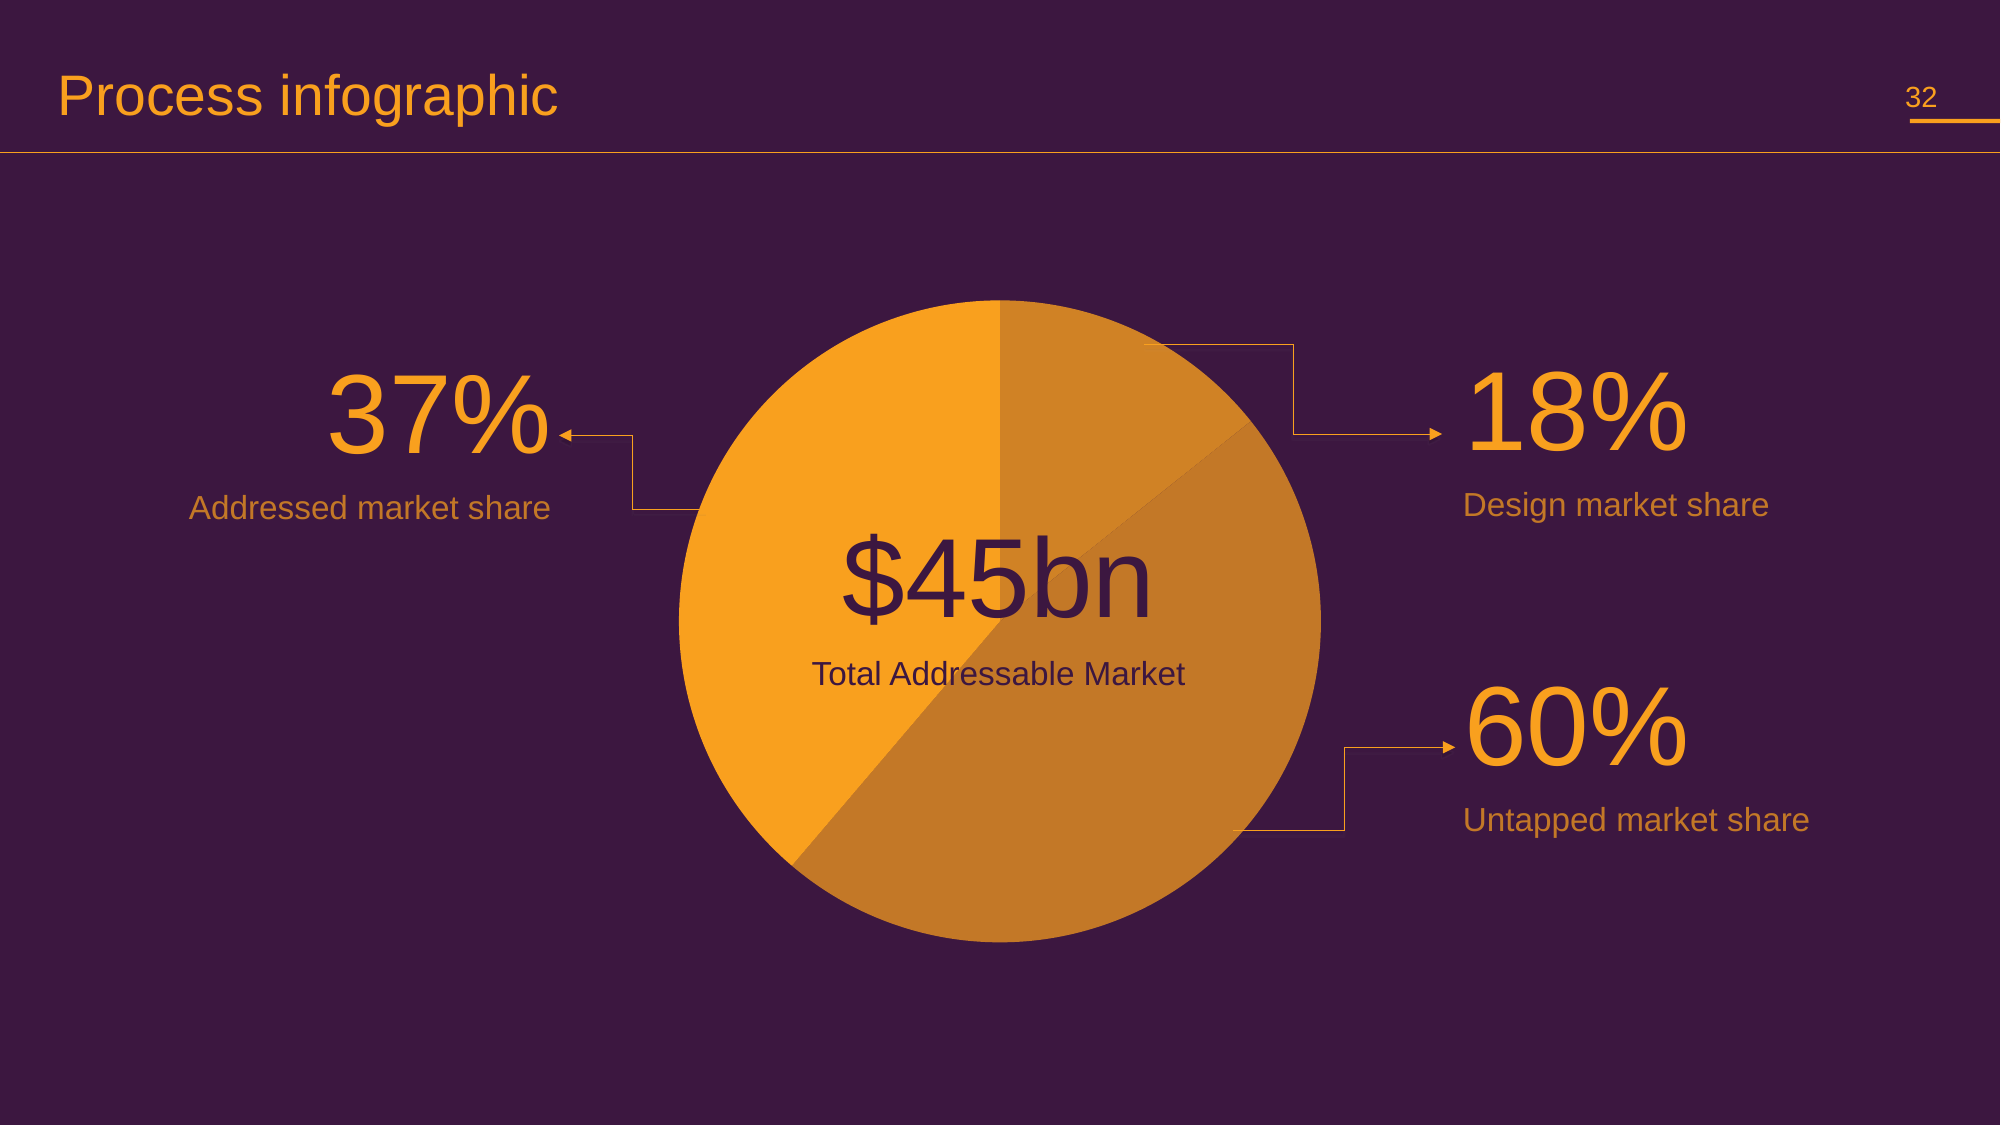

# Process infographic
32

### Chart

| Category | Series 1 |
|---|---|
| New Tech | 14.0 |
| Existing | 46.0 |
| VC Fund | 38.0 |
18%
37%

Design market share
Addressed market share
$45bn
Total Addressable Market
60%

Untapped market share